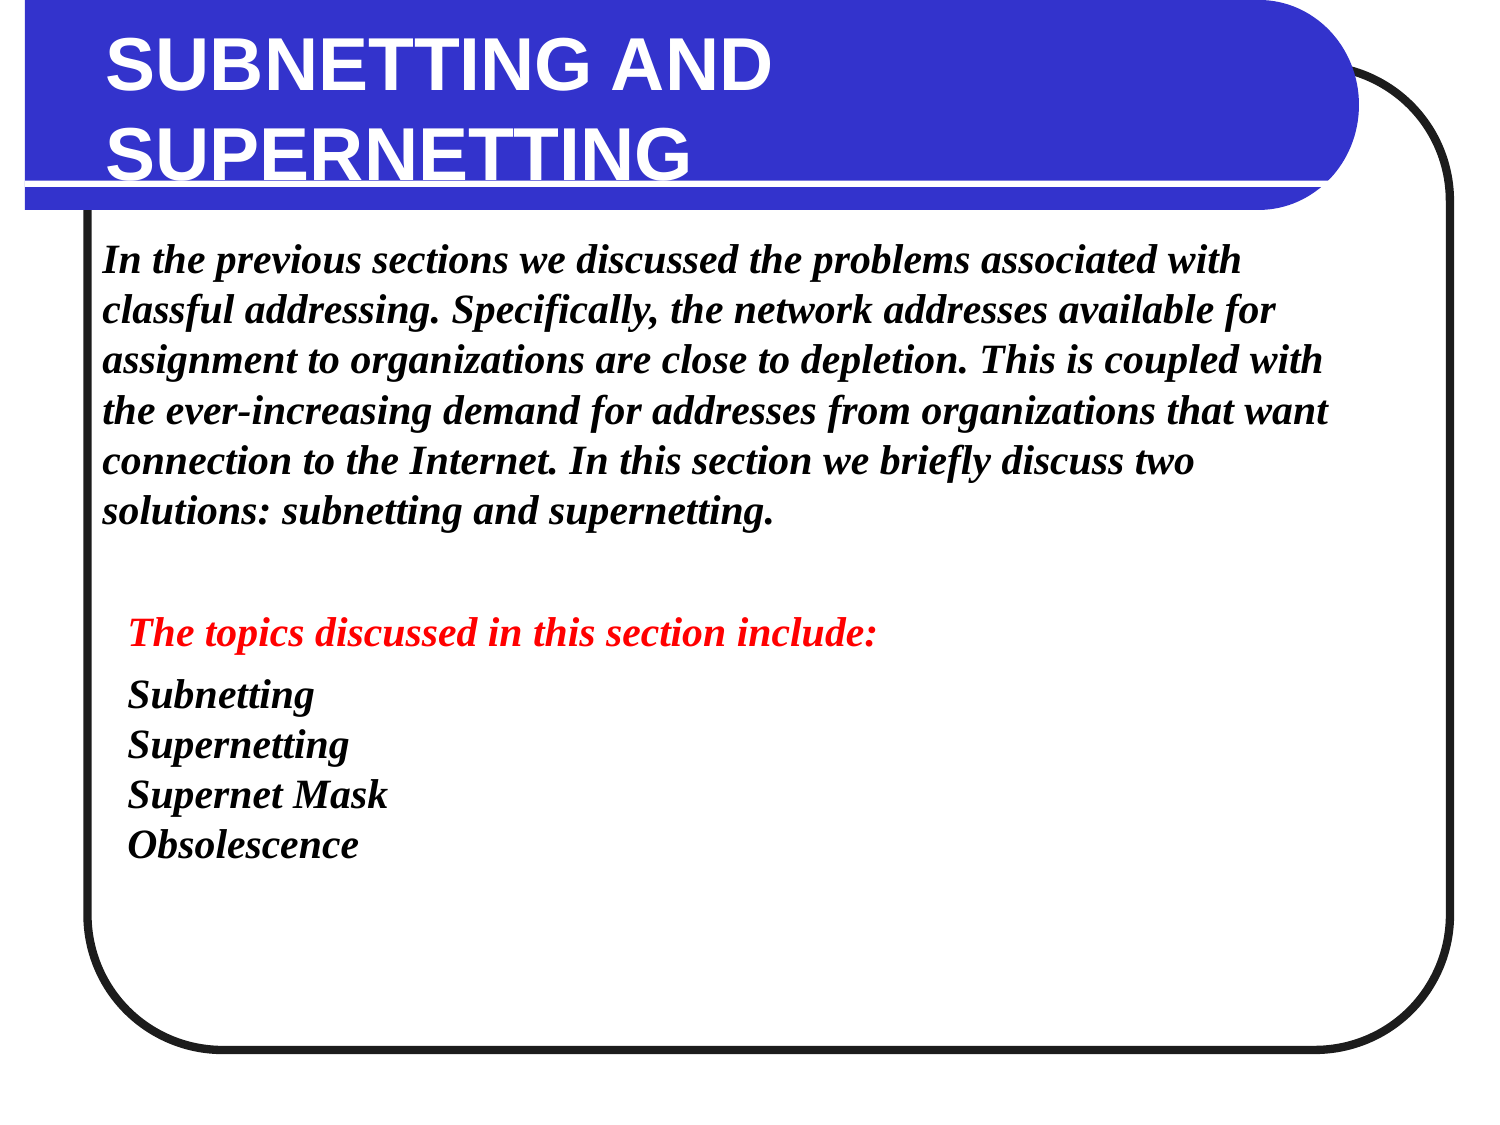

SUBNETTING AND
SUPERNETTING
In the previous sections we discussed the problems associated with classful addressing. Specifically, the network addresses available for assignment to organizations are close to depletion. This is coupled with the ever-increasing demand for addresses from organizations that want connection to the Internet. In this section we briefly discuss two solutions: subnetting and supernetting.
The topics discussed in this section include:
Subnetting
Supernetting
Supernet Mask
Obsolescence